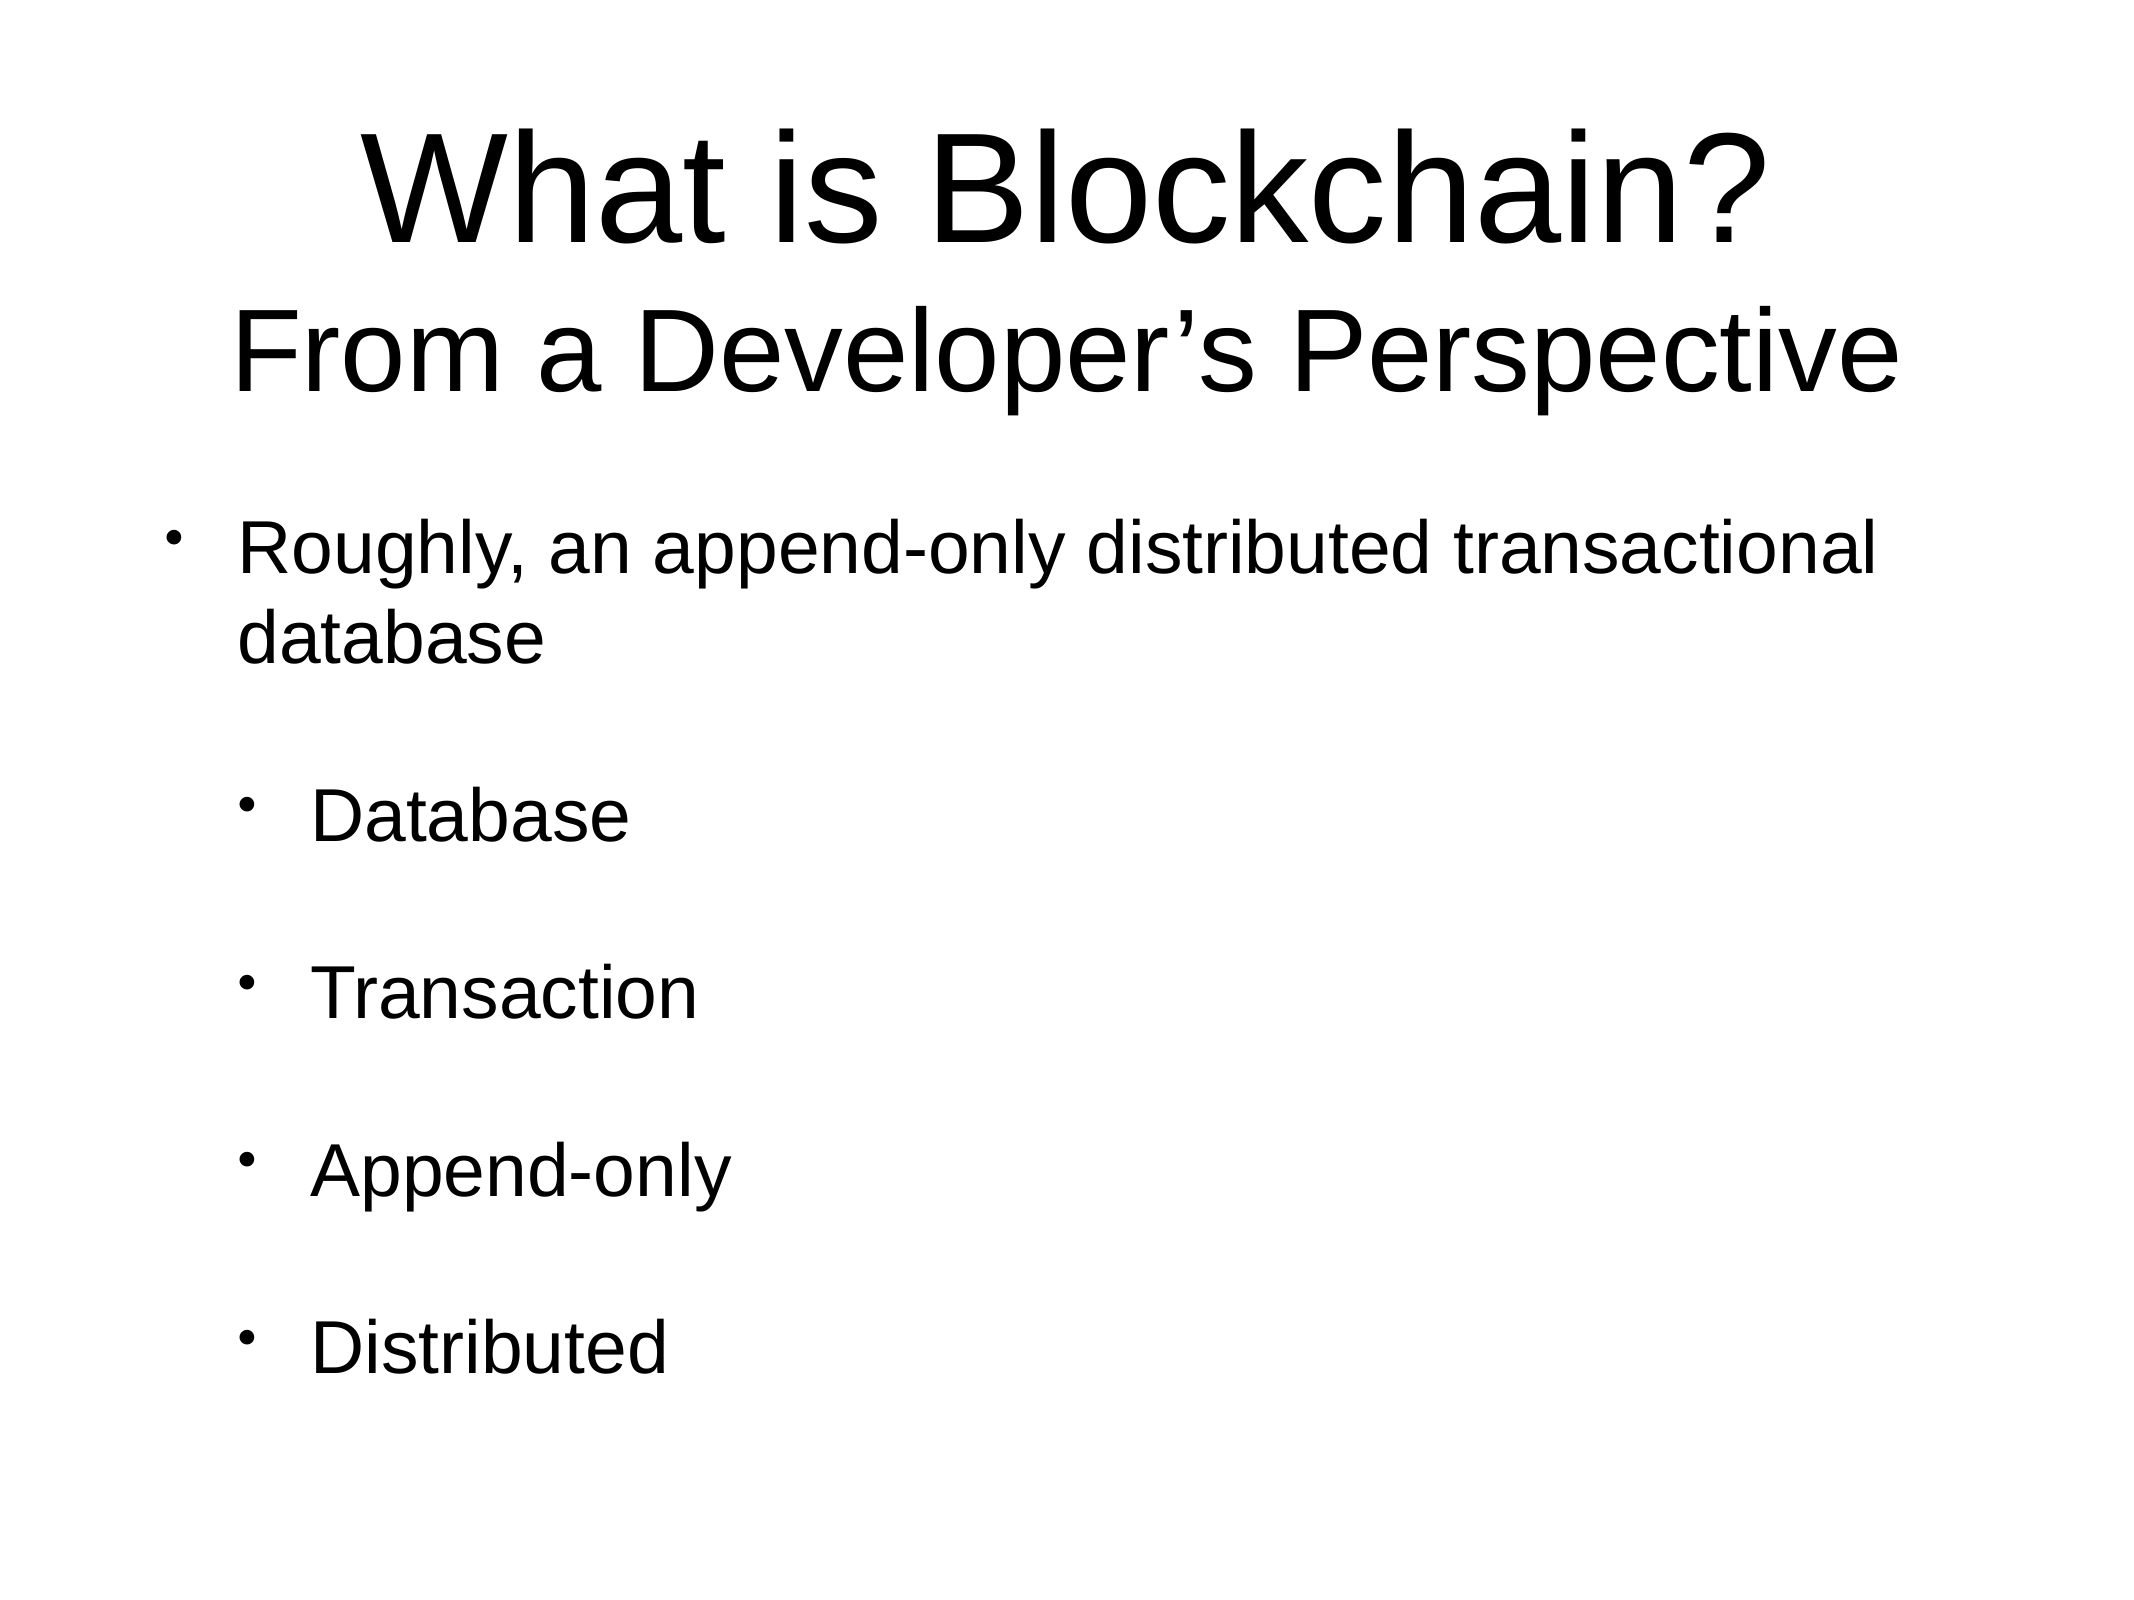

10
# What is Blockchain?
From a Developer’s Perspective
Roughly, an append-only distributed transactional database
Database
Transaction
Append-only
Distributed